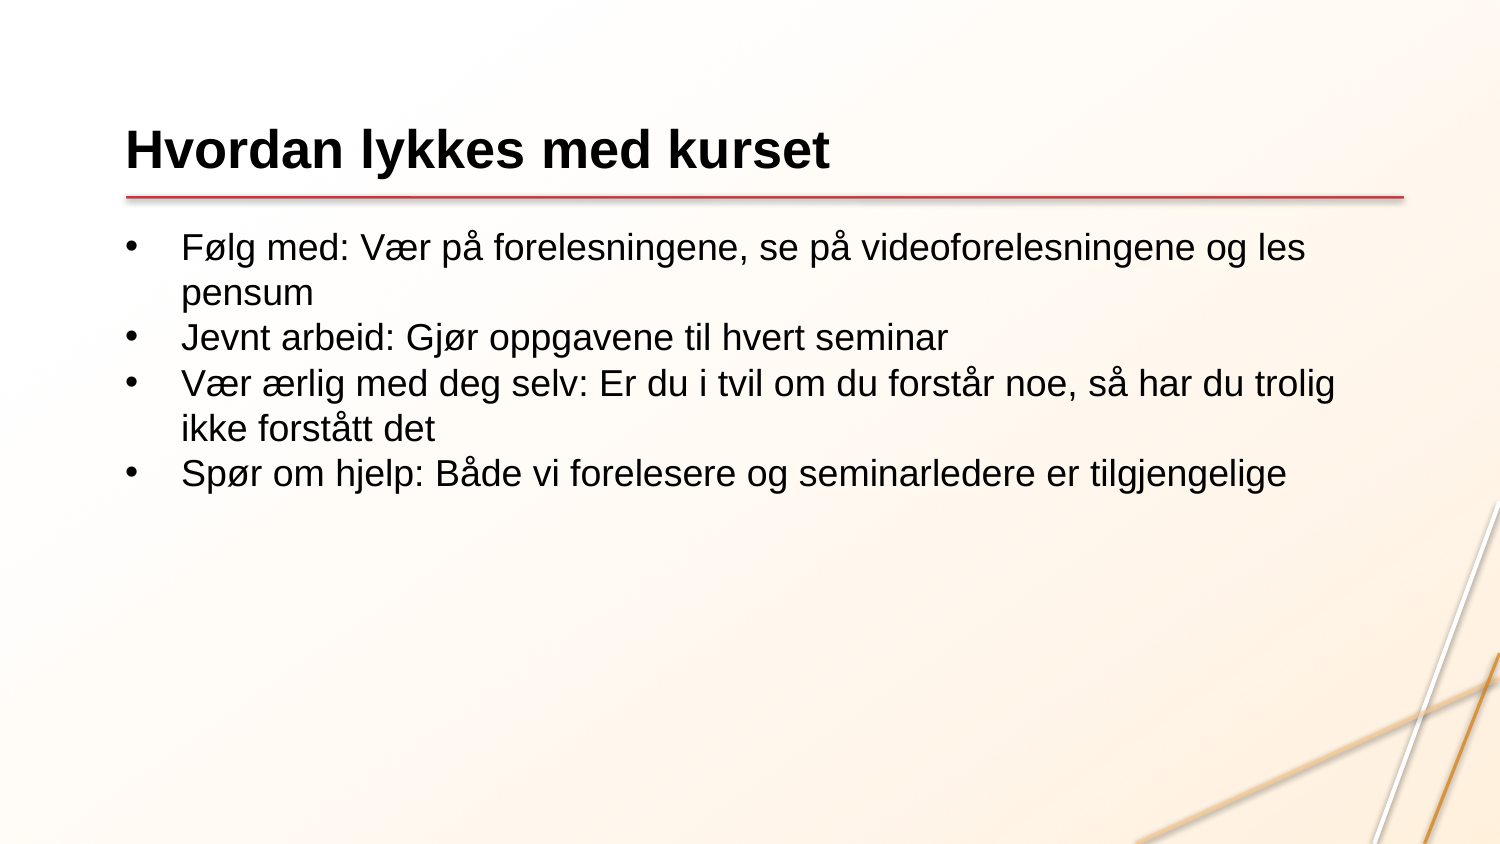

# Hvordan lykkes med kurset
Følg med: Vær på forelesningene, se på videoforelesningene og les pensum
Jevnt arbeid: Gjør oppgavene til hvert seminar
Vær ærlig med deg selv: Er du i tvil om du forstår noe, så har du trolig ikke forstått det
Spør om hjelp: Både vi forelesere og seminarledere er tilgjengelige